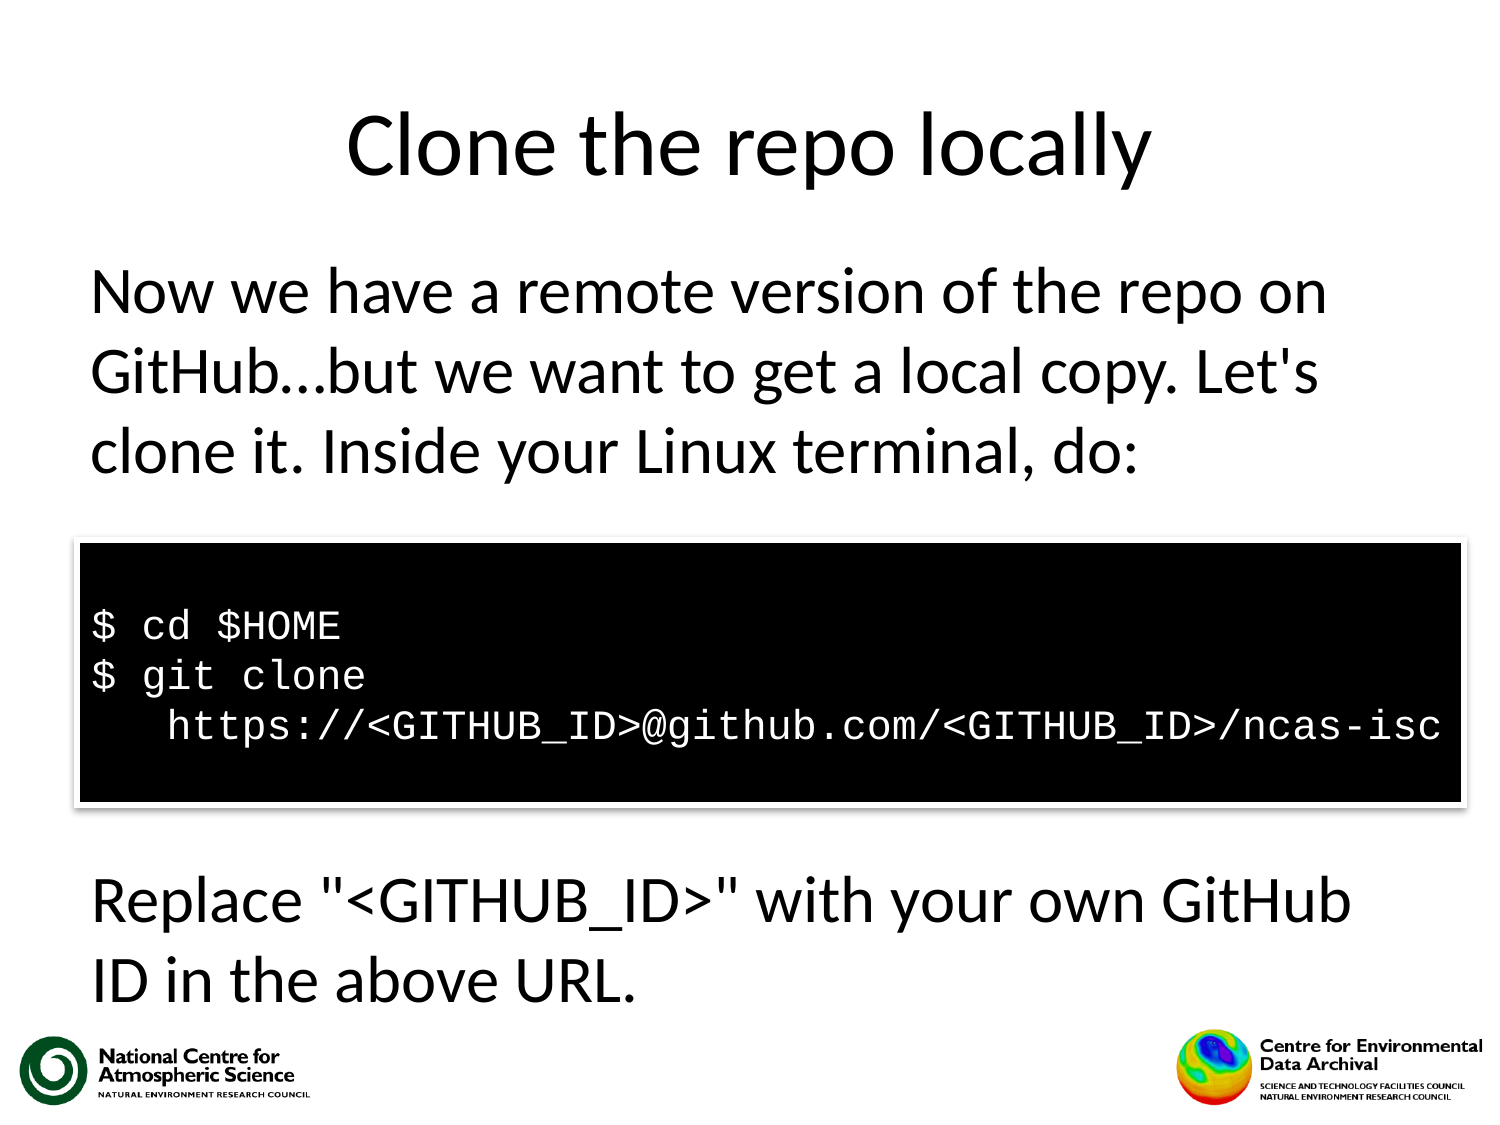

# Clone the repo locally
Now we have a remote version of the repo on GitHub…but we want to get a local copy. Let's clone it. Inside your Linux terminal, do:

$ cd $HOME
$ git clone
   https://<GITHUB_ID>@github.com/<GITHUB_ID>/ncas-isc

Replace "<GITHUB_ID>" with your own GitHub ID in the above URL.